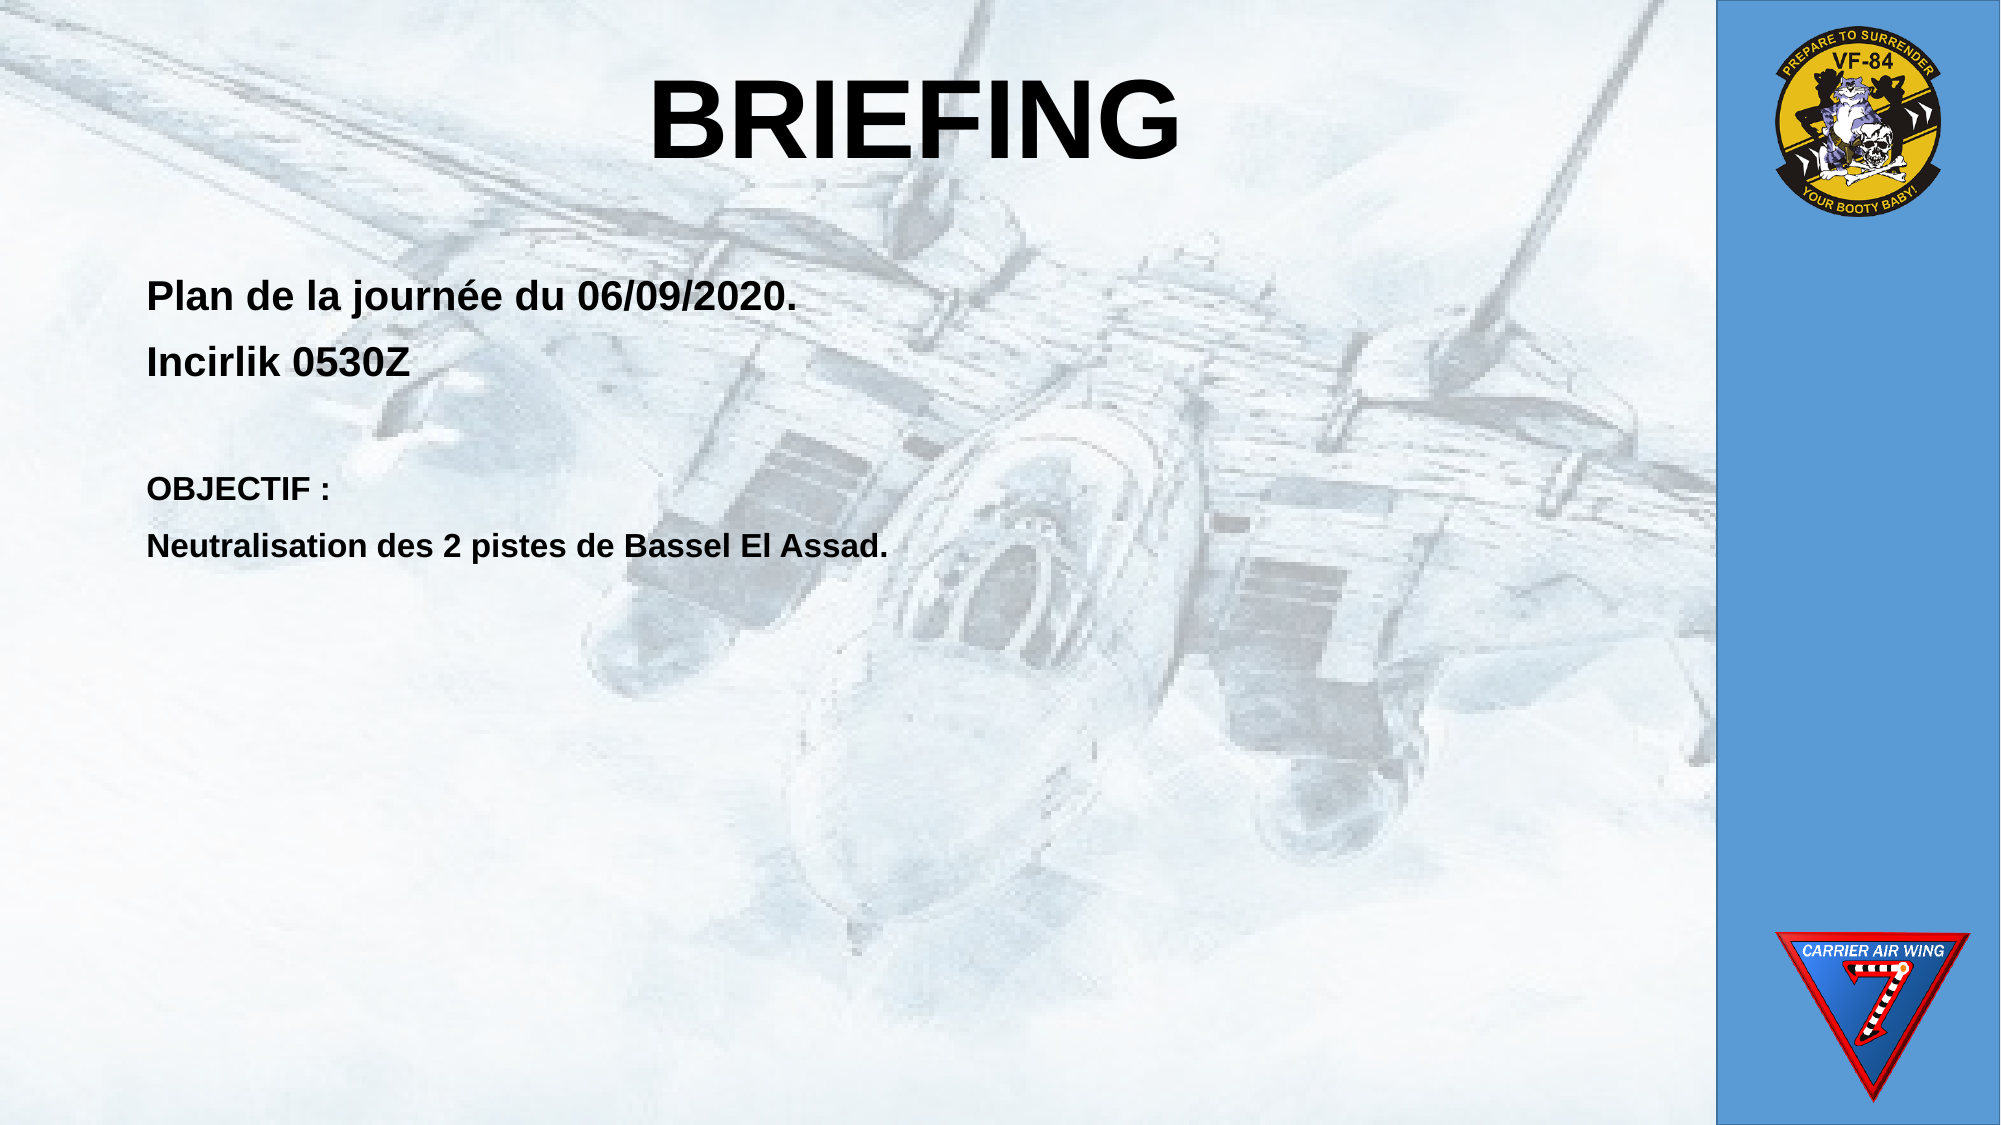

# BRIEFING
Plan de la journée du 06/09/2020.
Incirlik 0530Z

OBJECTIF :
Neutralisation des 2 pistes de Bassel El Assad.